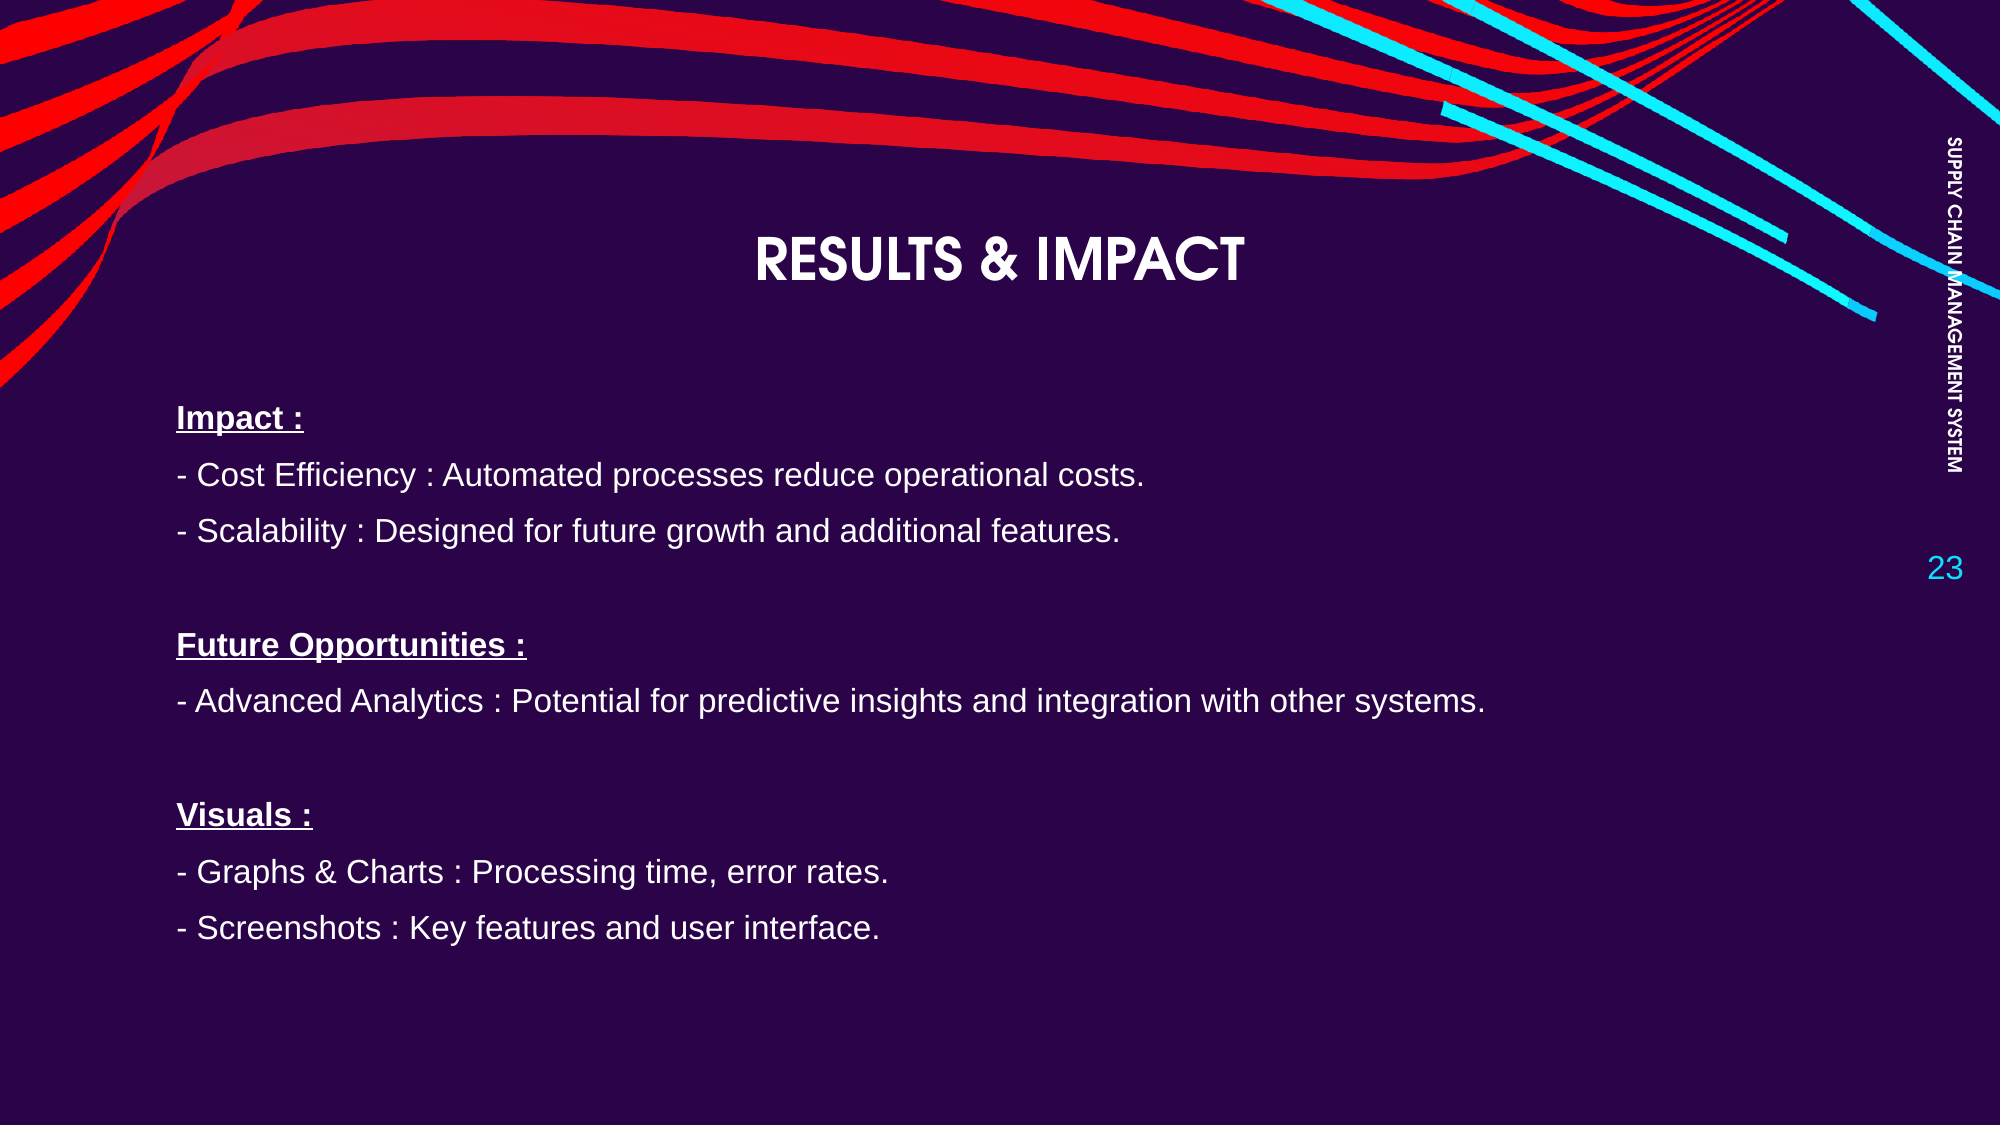

# RESULTS & IMPACT
SUPPLY CHAIN MANAGEMENT SYSTEM
Impact :
- Cost Efficiency : Automated processes reduce operational costs.
- Scalability : Designed for future growth and additional features.

Future Opportunities :
- Advanced Analytics : Potential for predictive insights and integration with other systems.

Visuals :
- Graphs & Charts : Processing time, error rates.
- Screenshots : Key features and user interface.
23